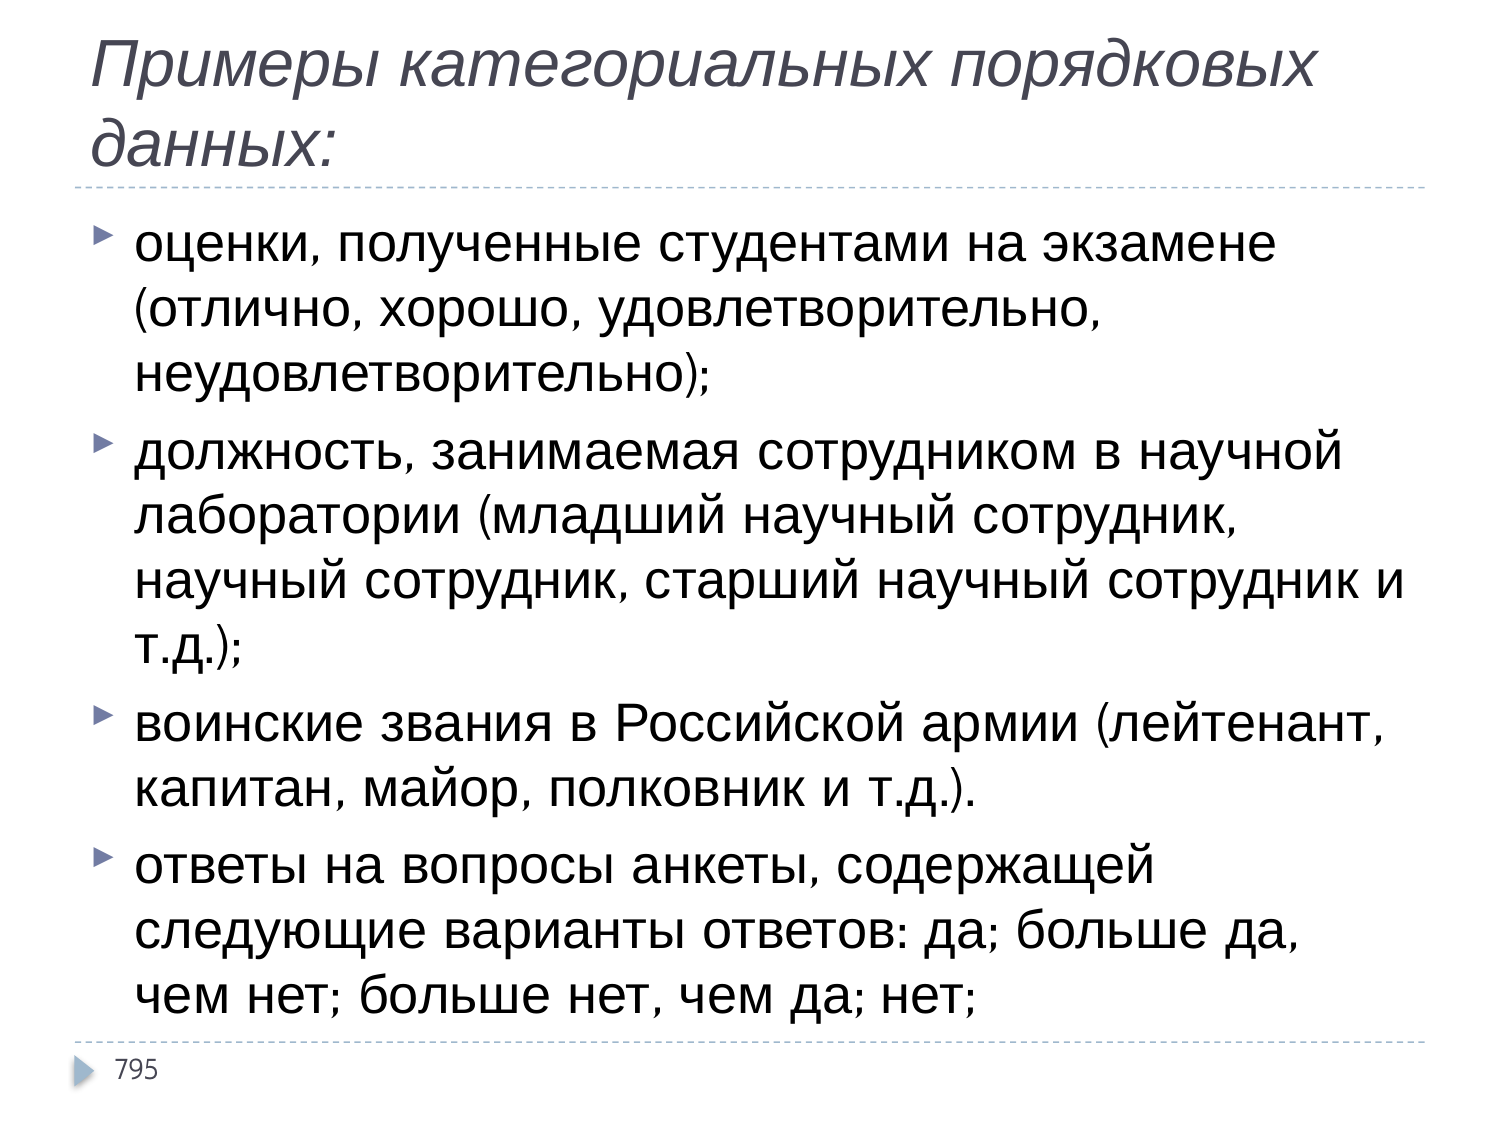

# Примеры категориальных порядковых данных:
оценки, полученные студентами на экзамене (отлично, хорошо, удовлетворительно, неудовлетворительно);
должность, занимаемая сотрудником в научной лаборатории (младший научный сотрудник,  научный сотрудник, старший научный сотрудник и т.д.);
воинские звания в Российской армии (лейтенант, капитан, майор, полковник и т.д.).
ответы на вопросы анкеты, содержащей следующие варианты ответов: да; больше да, чем нет; больше нет, чем да; нет;

795